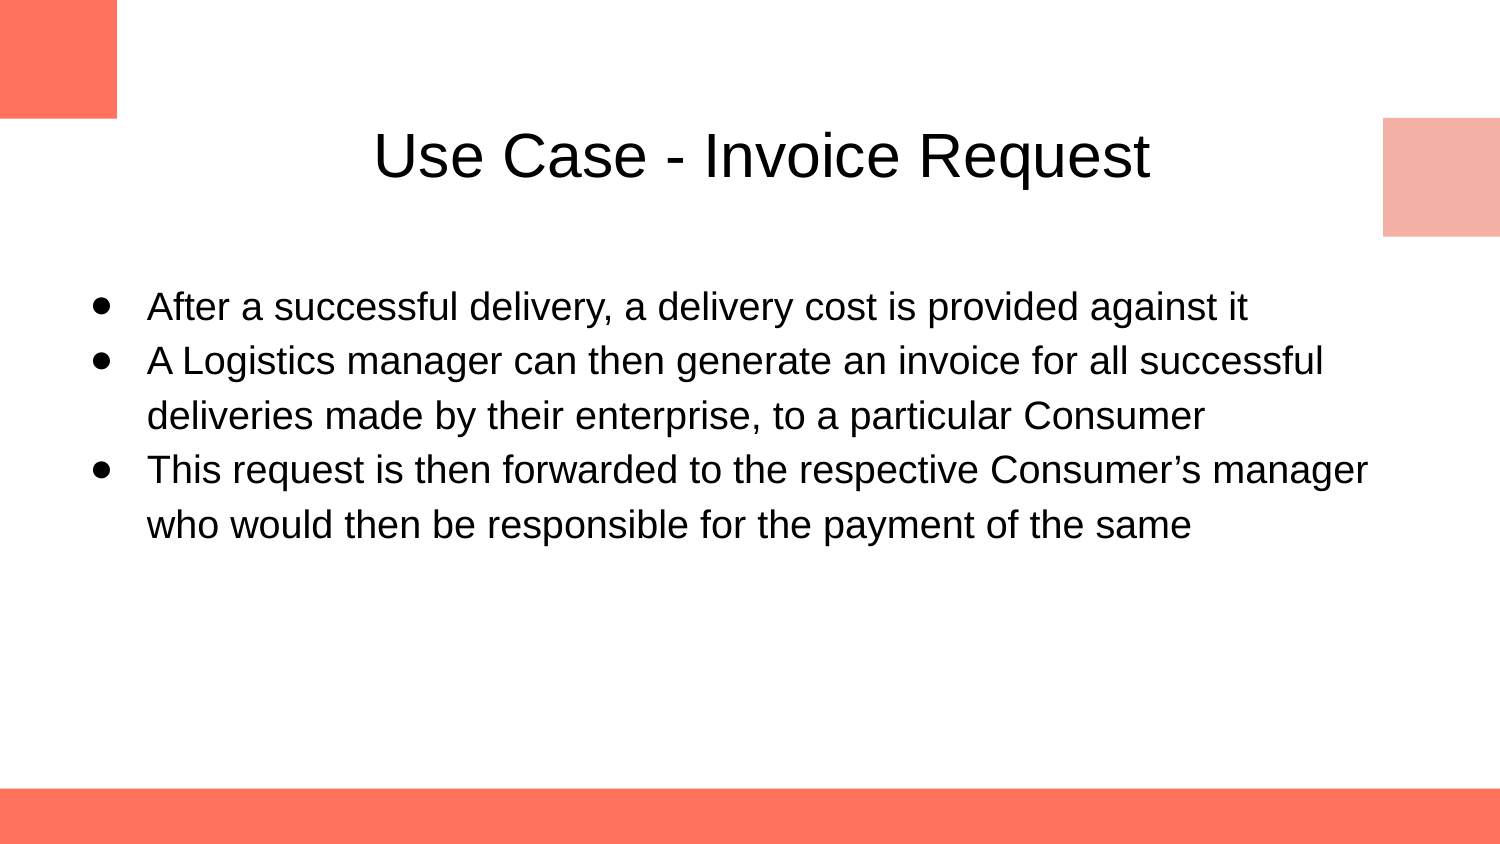

# Use Case - Invoice Request

After a successful delivery, a delivery cost is provided against it
A Logistics manager can then generate an invoice for all successful deliveries made by their enterprise, to a particular Consumer
This request is then forwarded to the respective Consumer’s manager who would then be responsible for the payment of the same